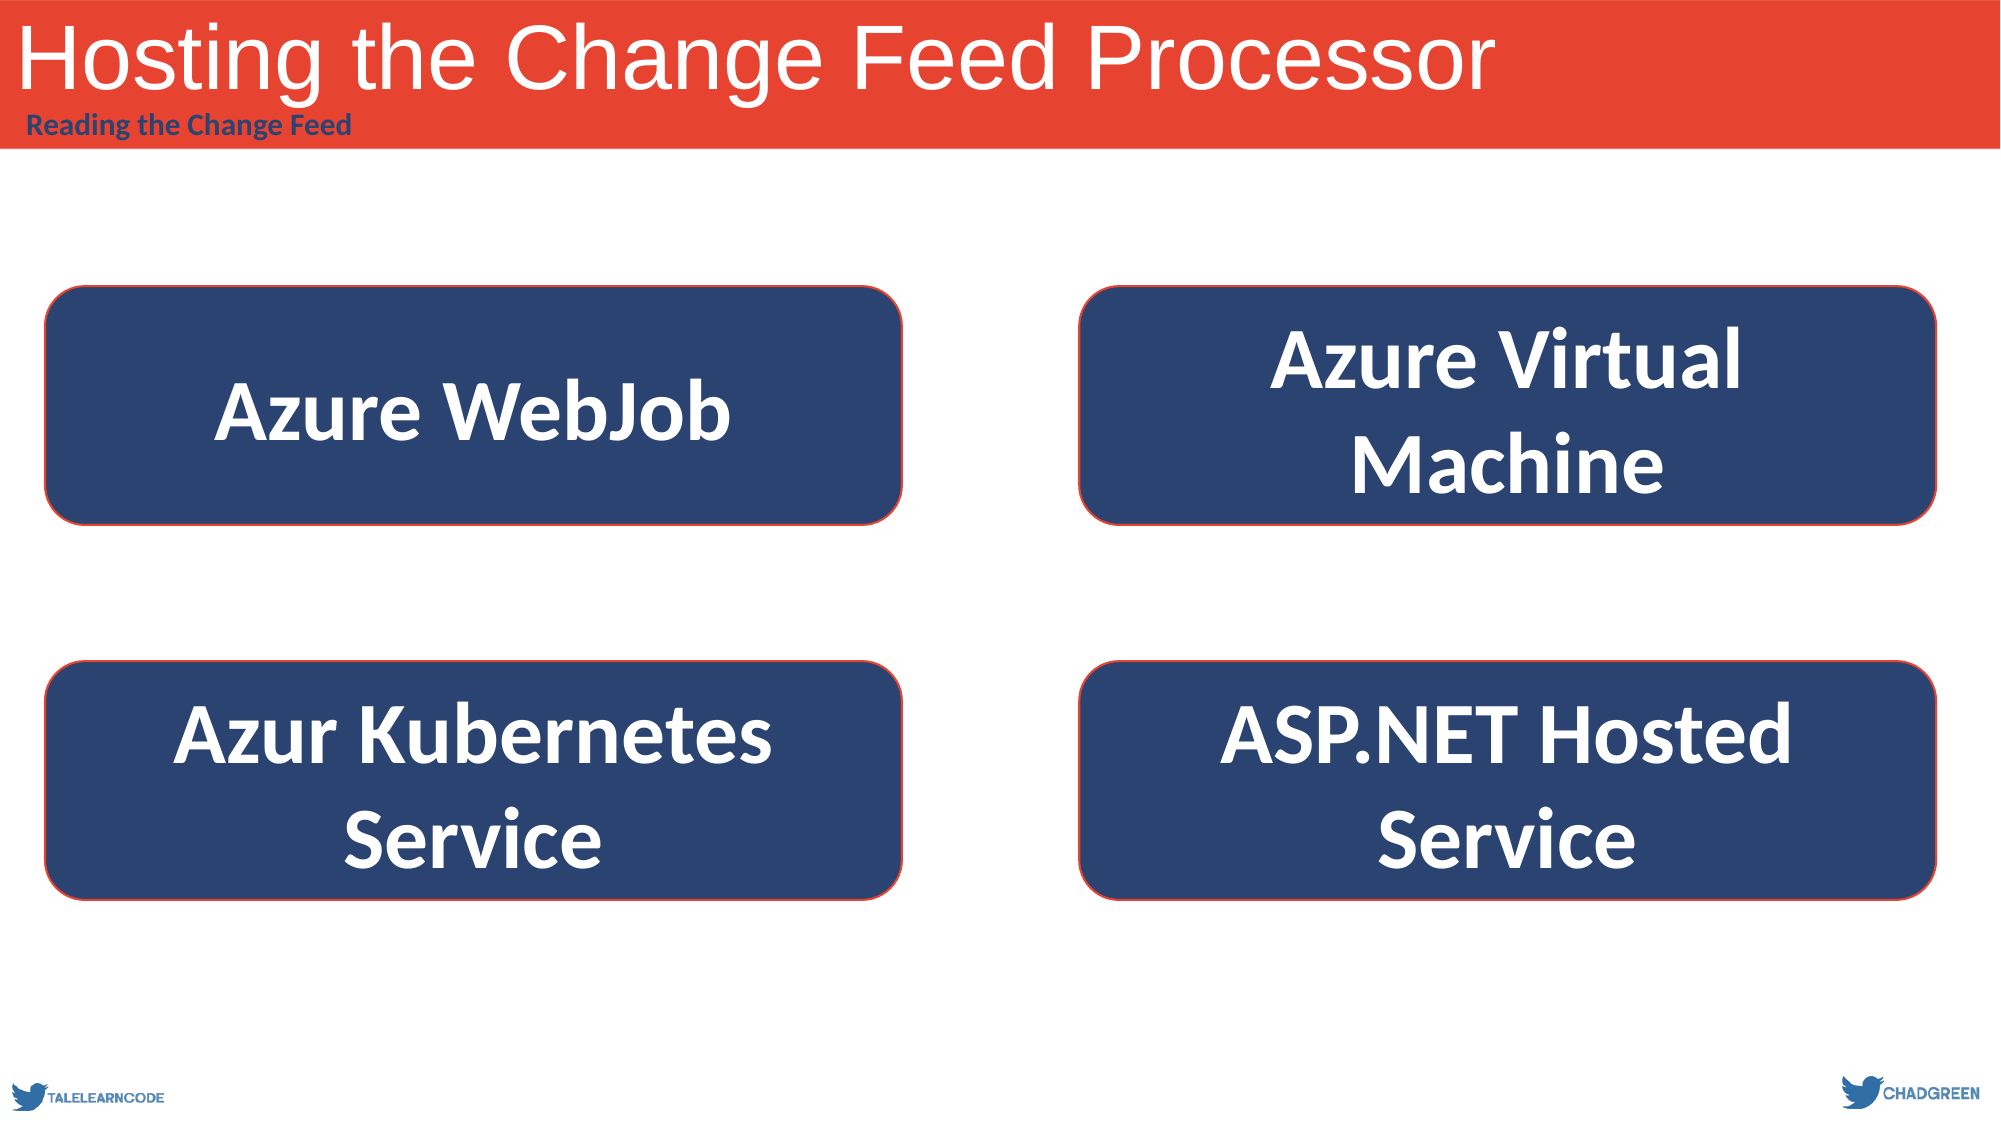

# Hosting the Change Feed Processor
Reading the Change Feed
Azure WebJob
Azure Virtual Machine
Azur Kubernetes Service
ASP.NET Hosted Service